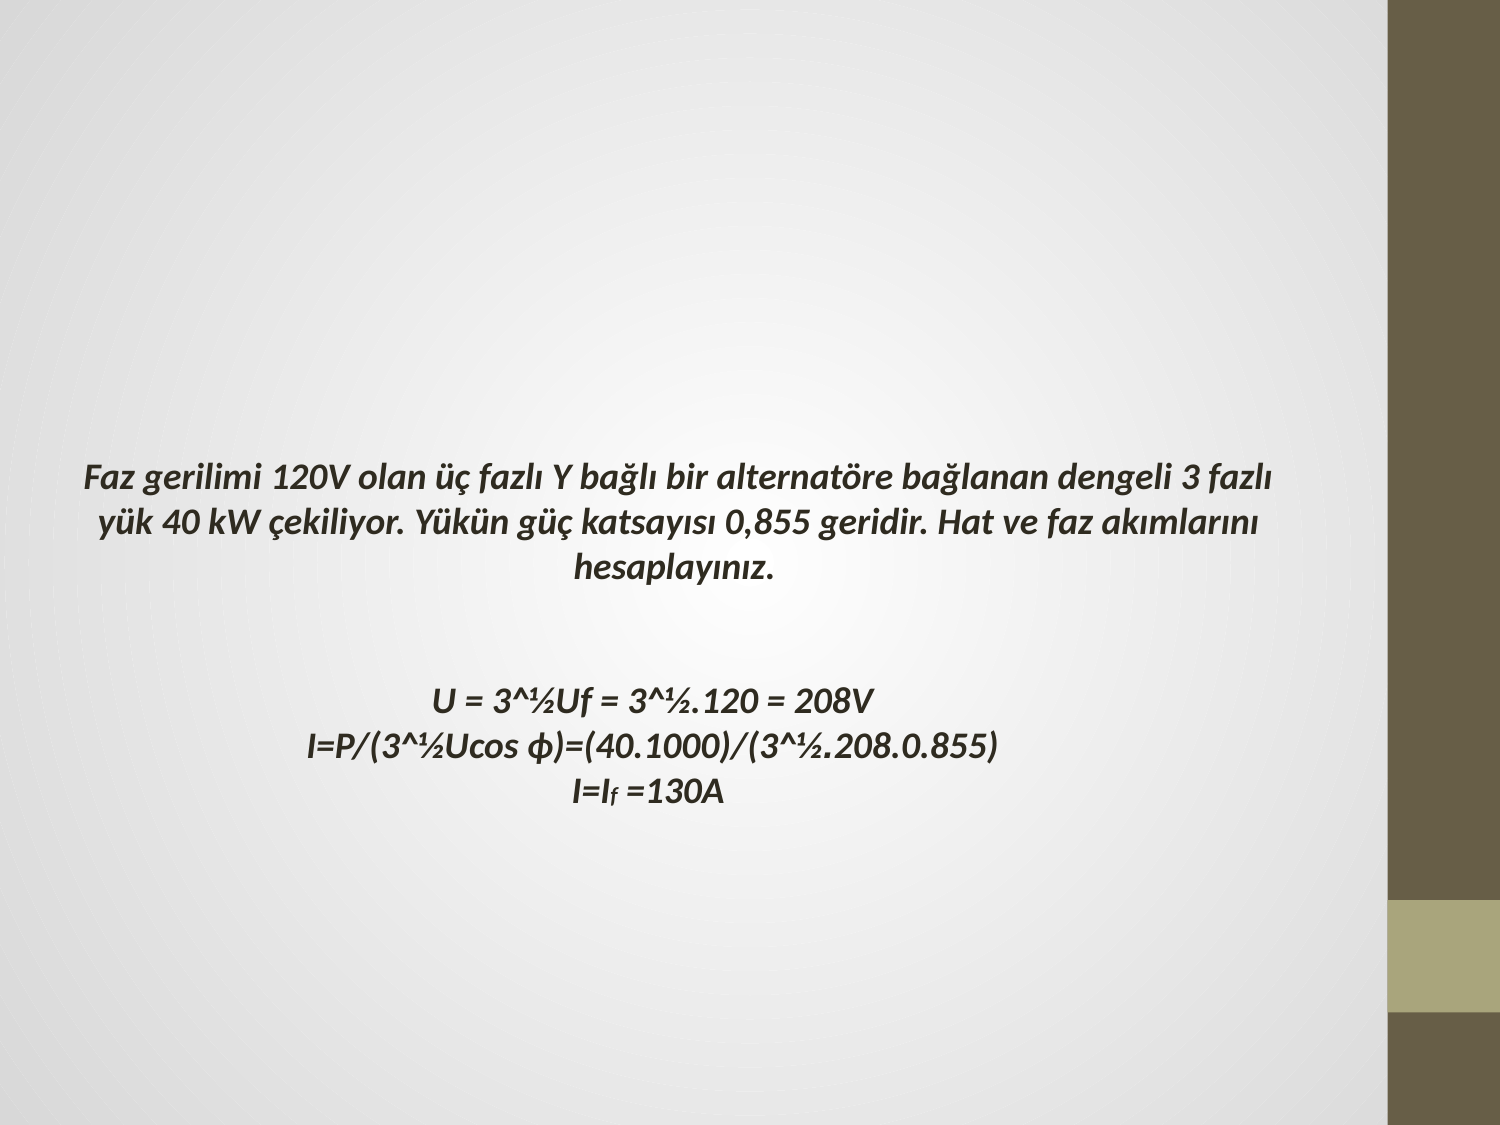

Faz gerilimi 120V olan üç fazlı Y bağlı bir alternatöre bağlanan dengeli 3 fazlı yük 40 kW çekiliyor. Yükün güç katsayısı 0,855 geridir. Hat ve faz akımlarını hesaplayınız.
U = 3^½Uf = 3^½.120 = 208V
I=P/(3^½Ucos ϕ)=(40.1000)/(3^½.208.0.855)
I=If =130A